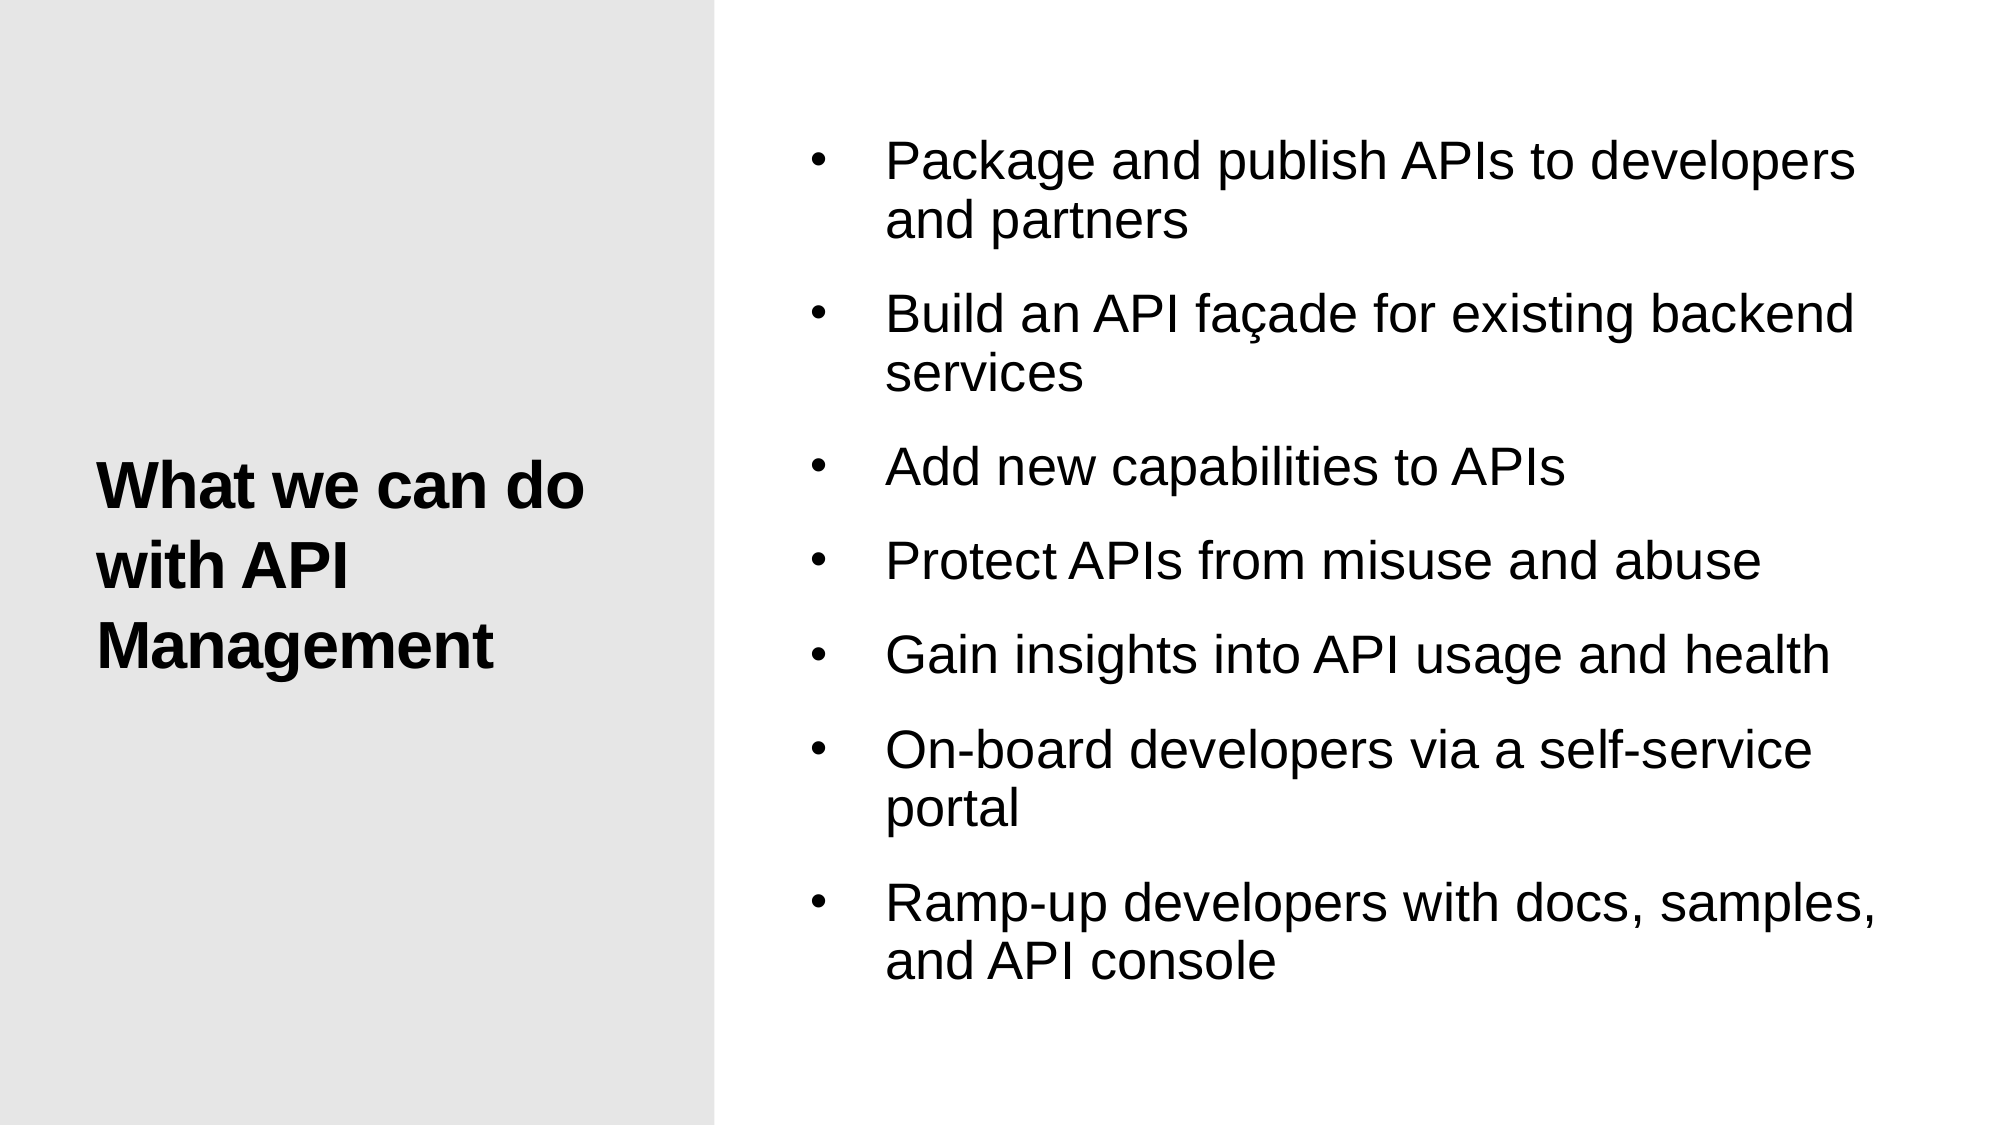

# What we can do with API Management
Package and publish APIs to developers and partners
Build an API façade for existing backend services
Add new capabilities to APIs
Protect APIs from misuse and abuse
Gain insights into API usage and health
On-board developers via a self-service portal
Ramp-up developers with docs, samples, and API console